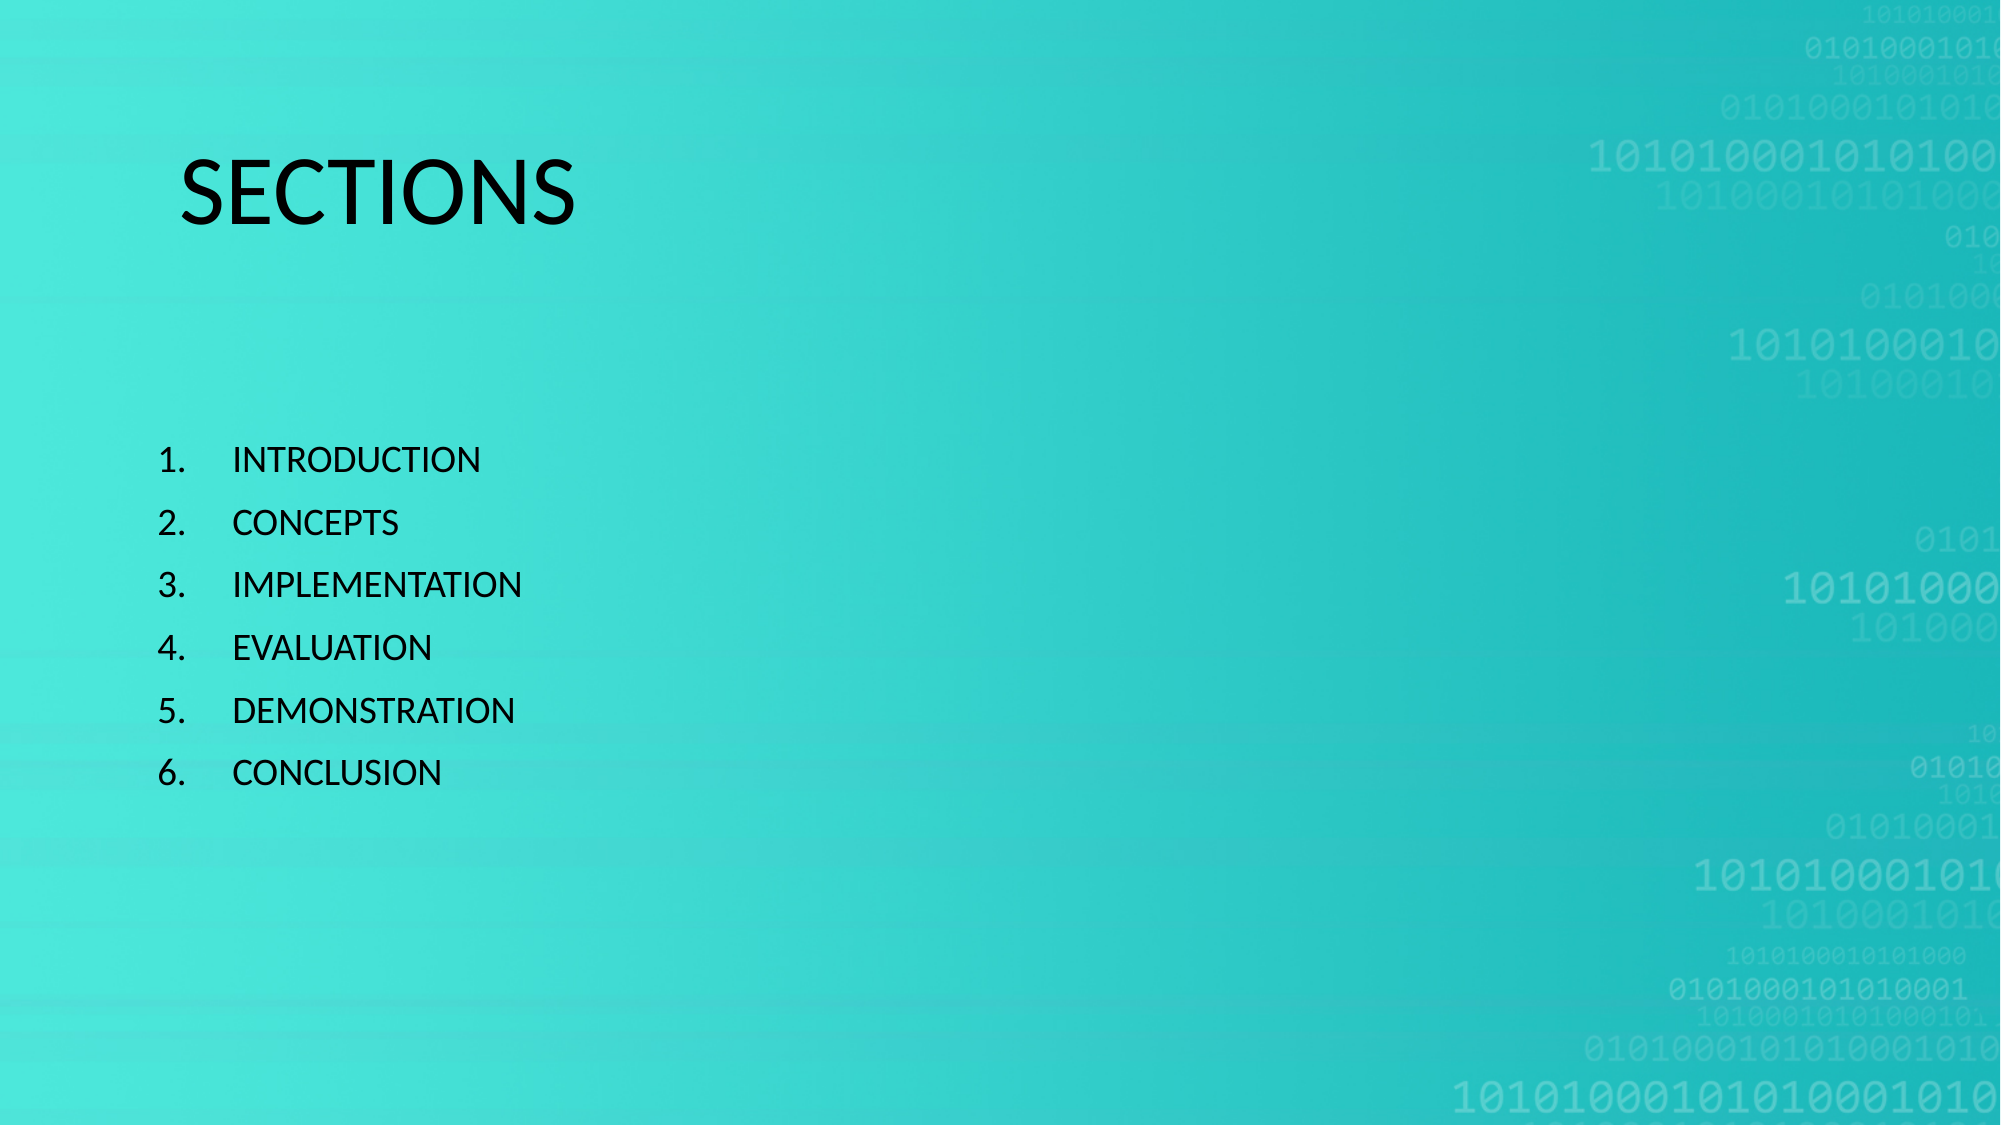

SECTIONS
INTRODUCTION
CONCEPTS
IMPLEMENTATION
EVALUATION
DEMONSTRATION
CONCLUSION